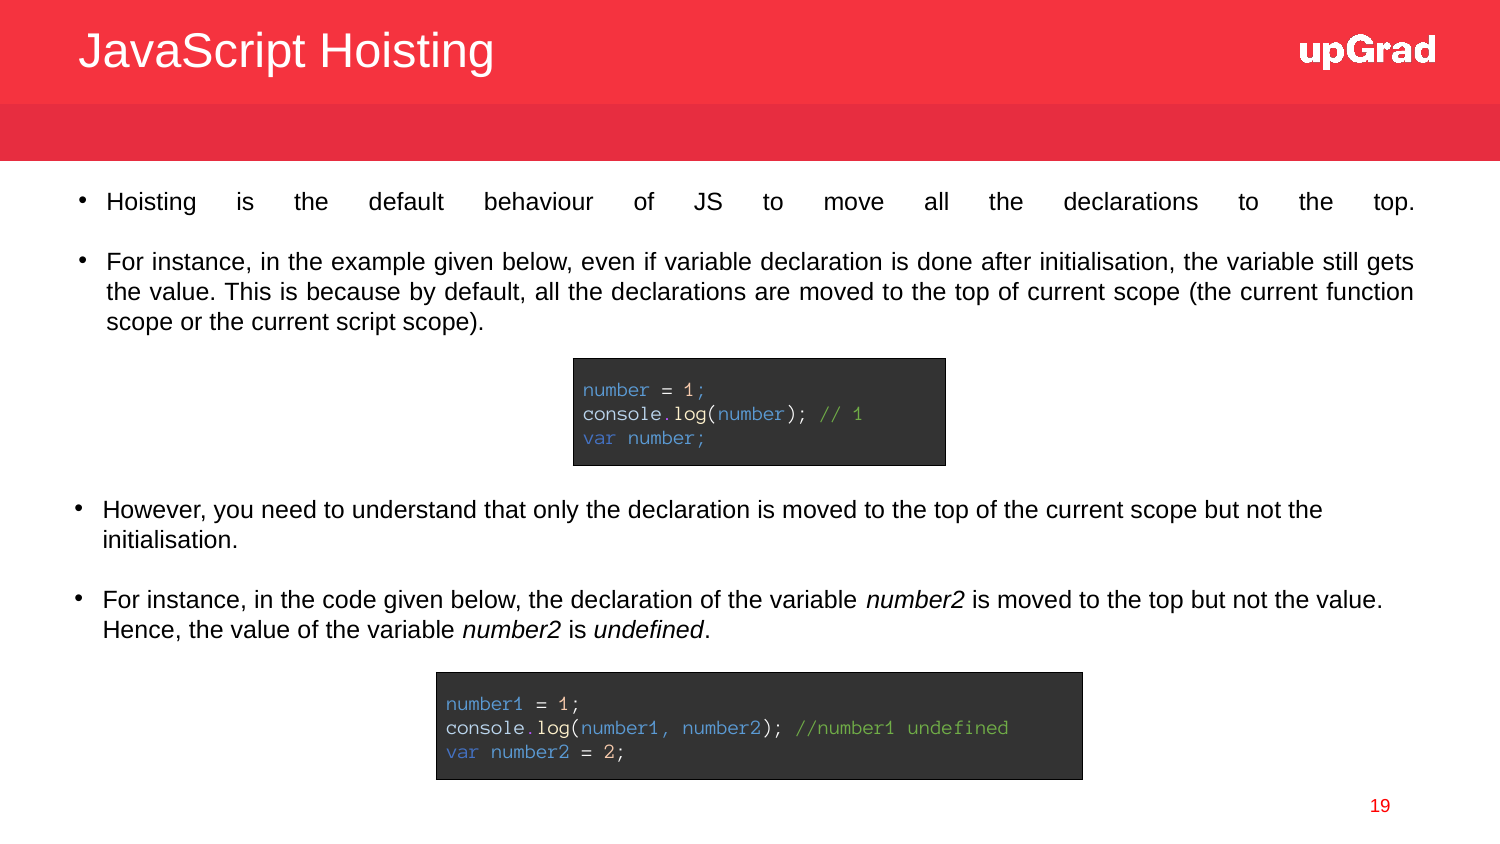

JavaScript Hoisting

Hoisting is the default behaviour of JS to move all the declarations to the top.
For instance, in the example given below, even if variable declaration is done after initialisation, the variable still gets the value. This is because by default, all the declarations are moved to the top of current scope (the current function scope or the current script scope).
| number = 1; console.log(number); // 1 var number; |
| --- |
However, you need to understand that only the declaration is moved to the top of the current scope but not the initialisation.
For instance, in the code given below, the declaration of the variable number2 is moved to the top but not the value. Hence, the value of the variable number2 is undefined.
| number1 = 1; console.log(number1, number2); //number1 undefined var number2 = 2; |
| --- |
19